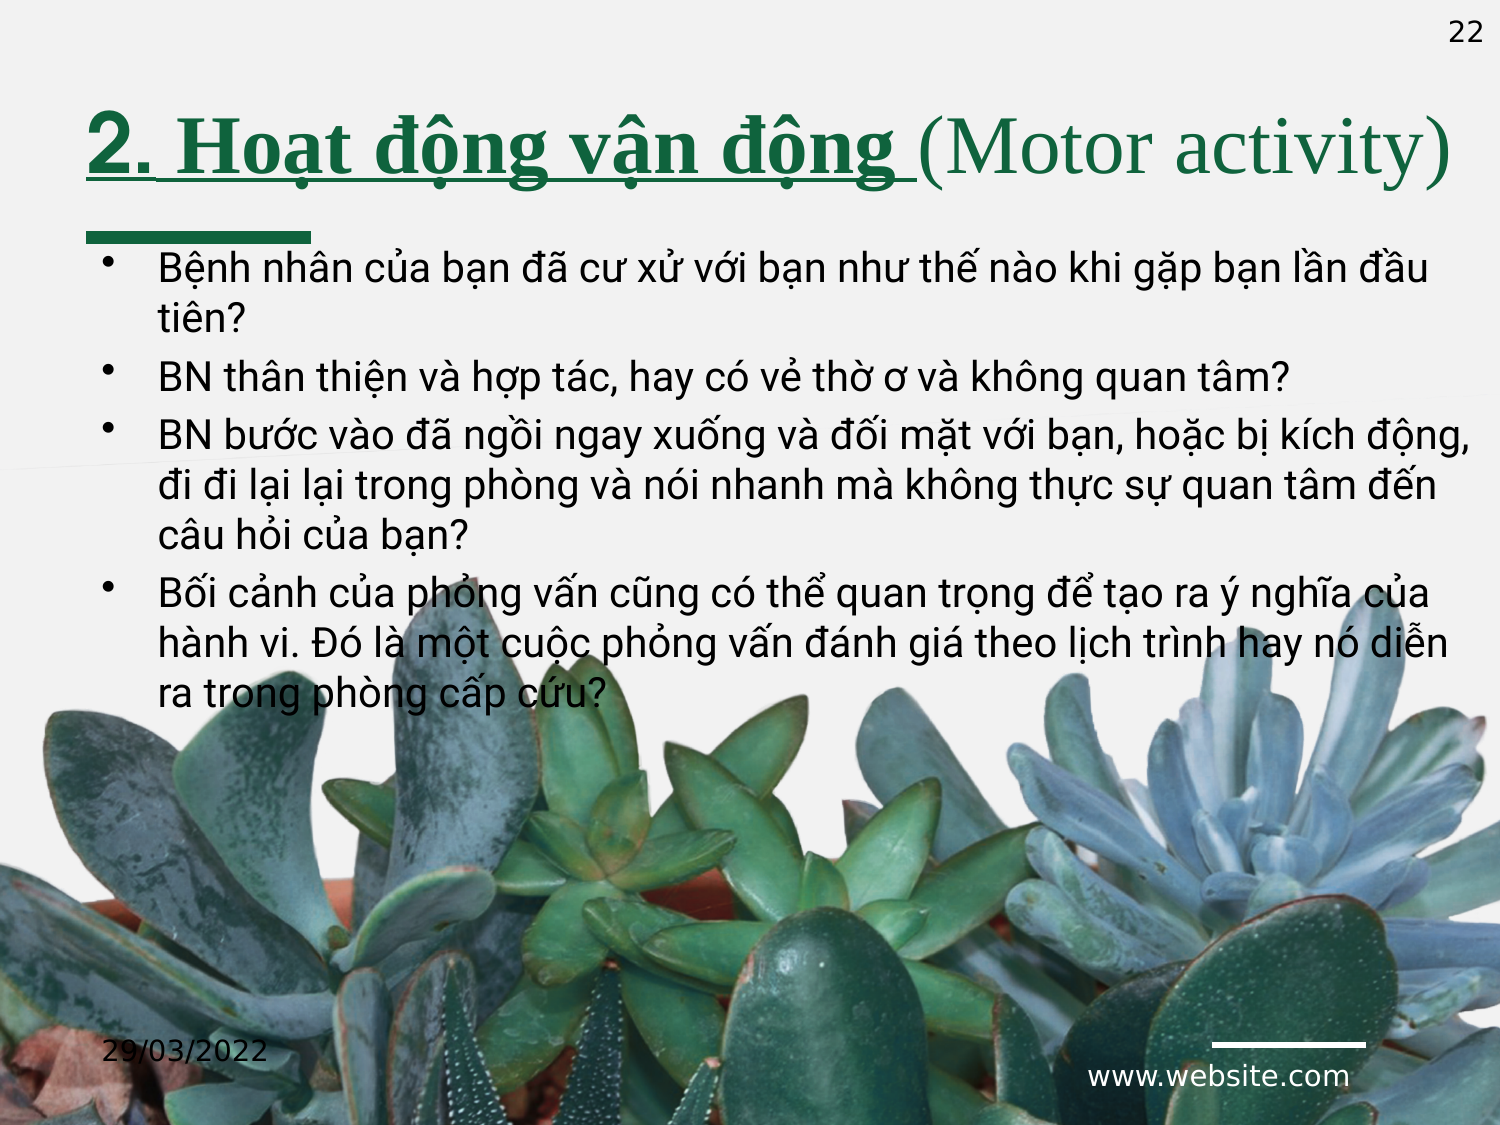

22
# 2. Hoạt động vận động (Motor activity)
Bệnh nhân của bạn đã cư xử với bạn như thế nào khi gặp bạn lần đầu tiên?
BN thân thiện và hợp tác, hay có vẻ thờ ơ và không quan tâm?
BN bước vào đã ngồi ngay xuống và đối mặt với bạn, hoặc bị kích động, đi đi lại lại trong phòng và nói nhanh mà không thực sự quan tâm đến câu hỏi của bạn?
Bối cảnh của phỏng vấn cũng có thể quan trọng để tạo ra ý nghĩa của hành vi. Đó là một cuộc phỏng vấn đánh giá theo lịch trình hay nó diễn ra trong phòng cấp cứu?
29/03/2022